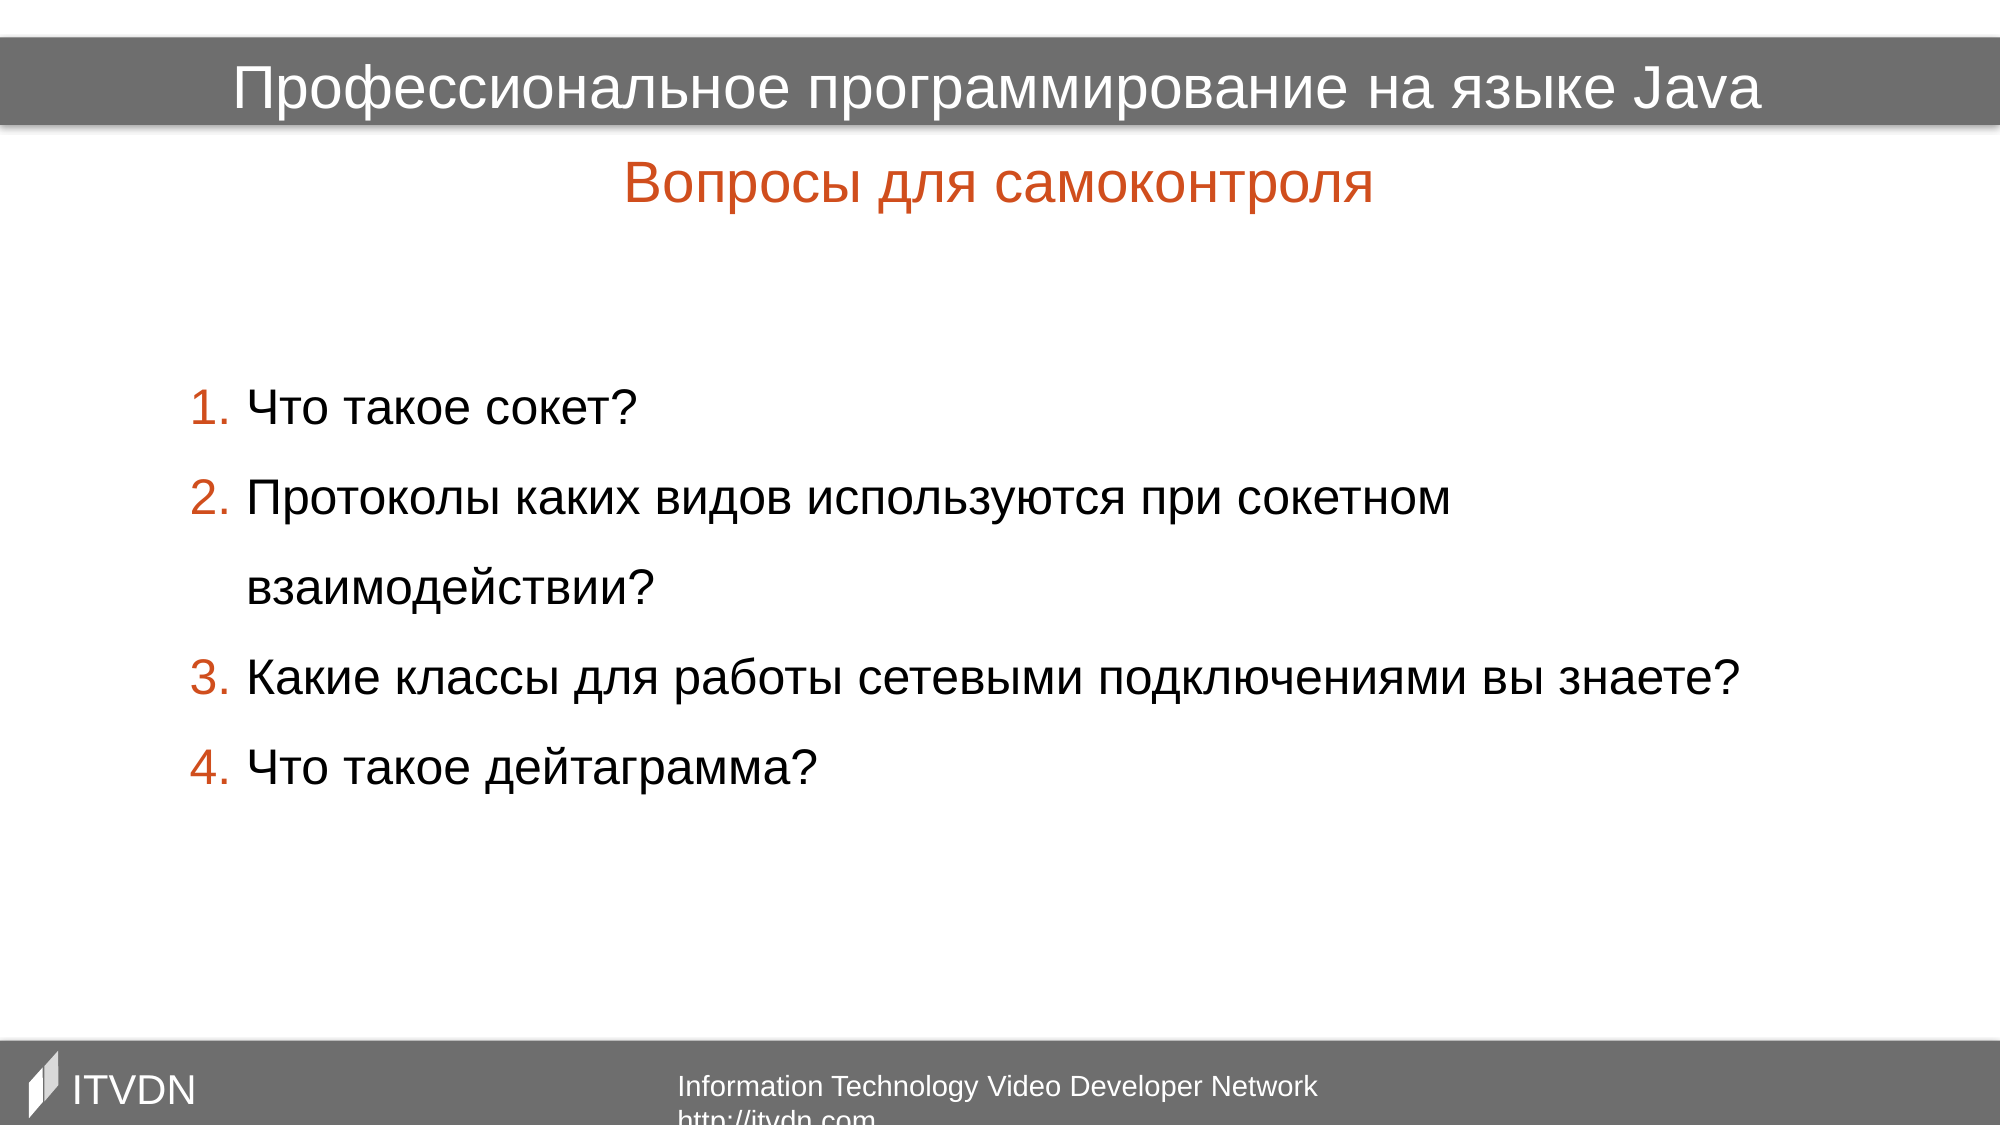

Профессиональное программирование на языке Java
Вопросы для самоконтроля
Что такое сокет?
Протоколы каких видов используются при сокетном взаимодействии?
Какие классы для работы сетевыми подключениями вы знаете?
Что такое дейтаграмма?

ITVDN
Information Technology Video Developer Network                                                       http://itvdn.com